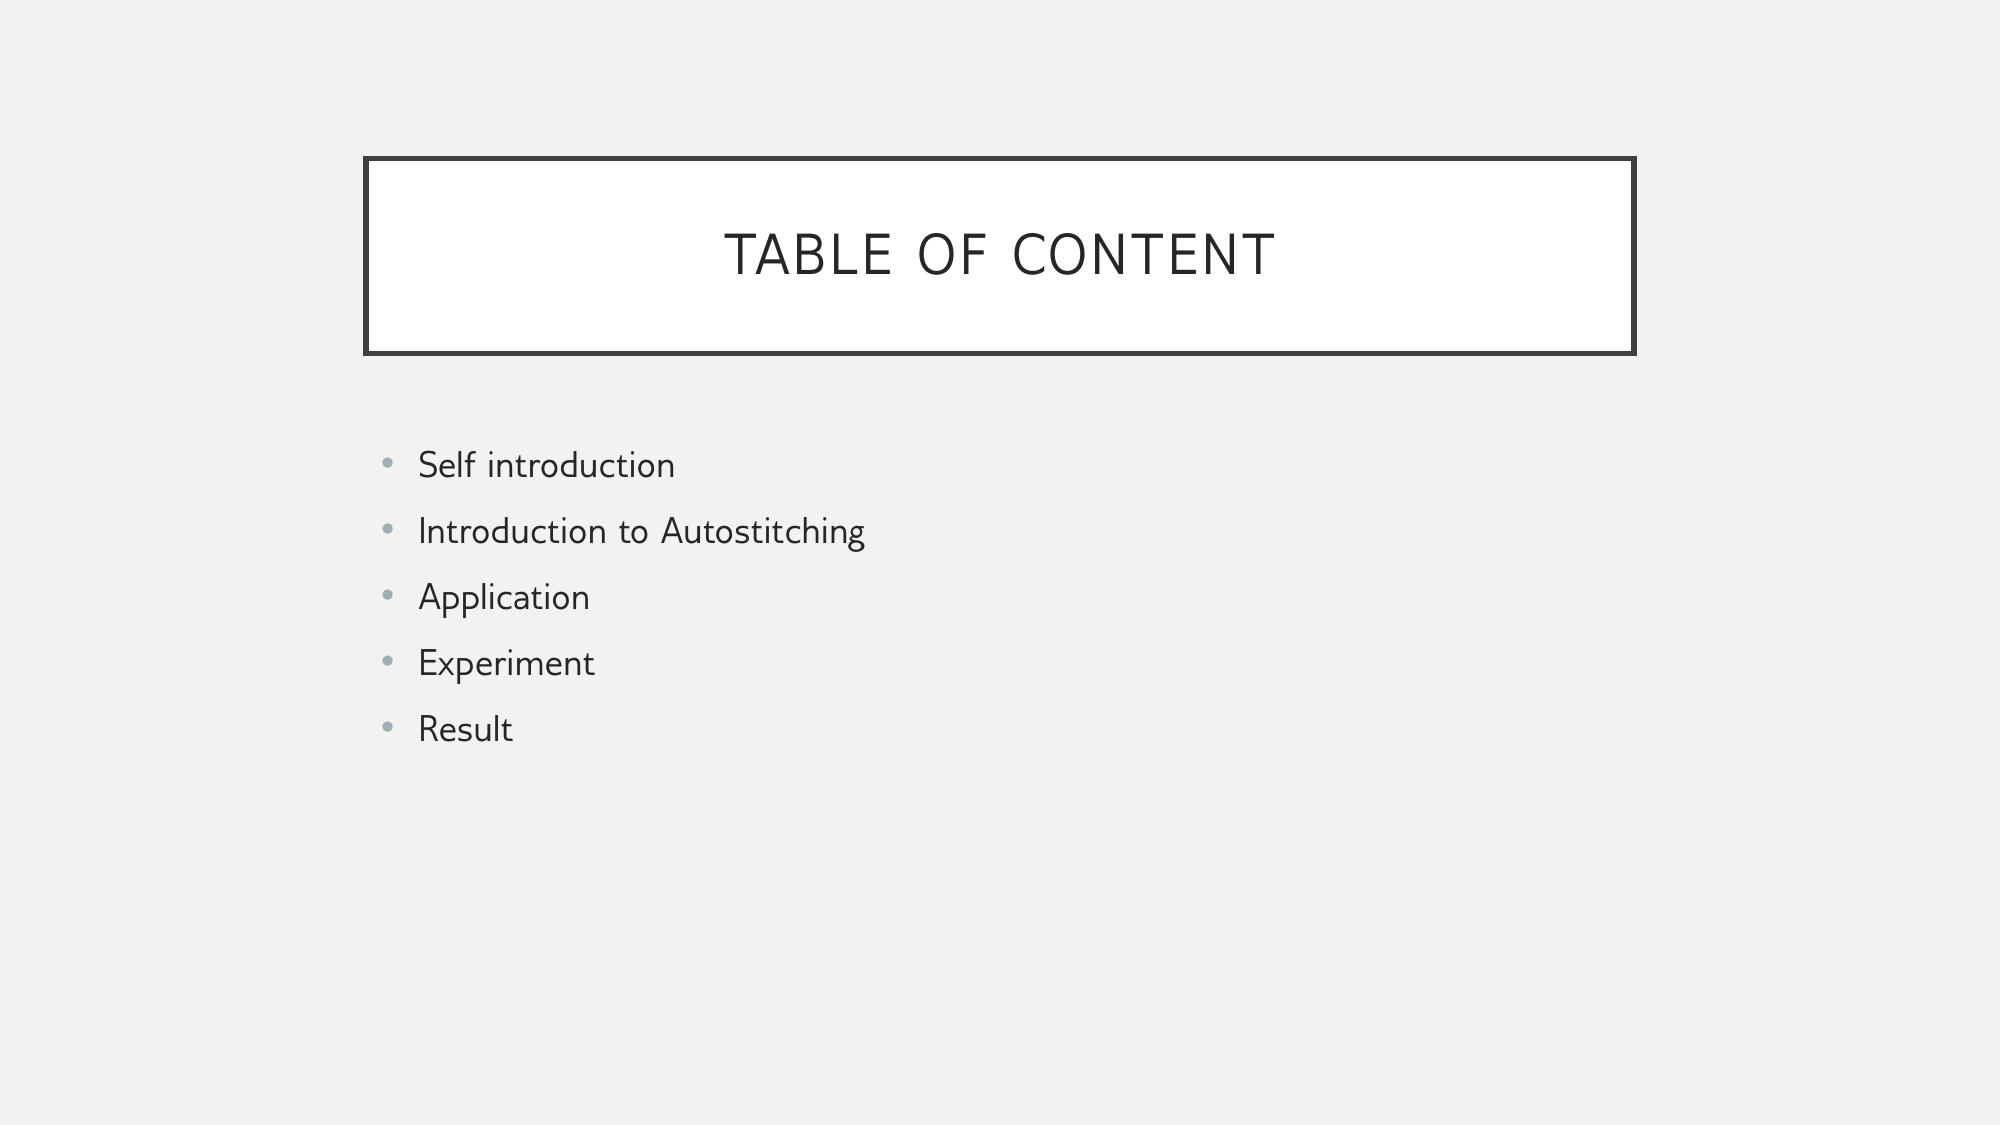

# Table of Content
Self introduction
Introduction to Autostitching
Application
Experiment
Result